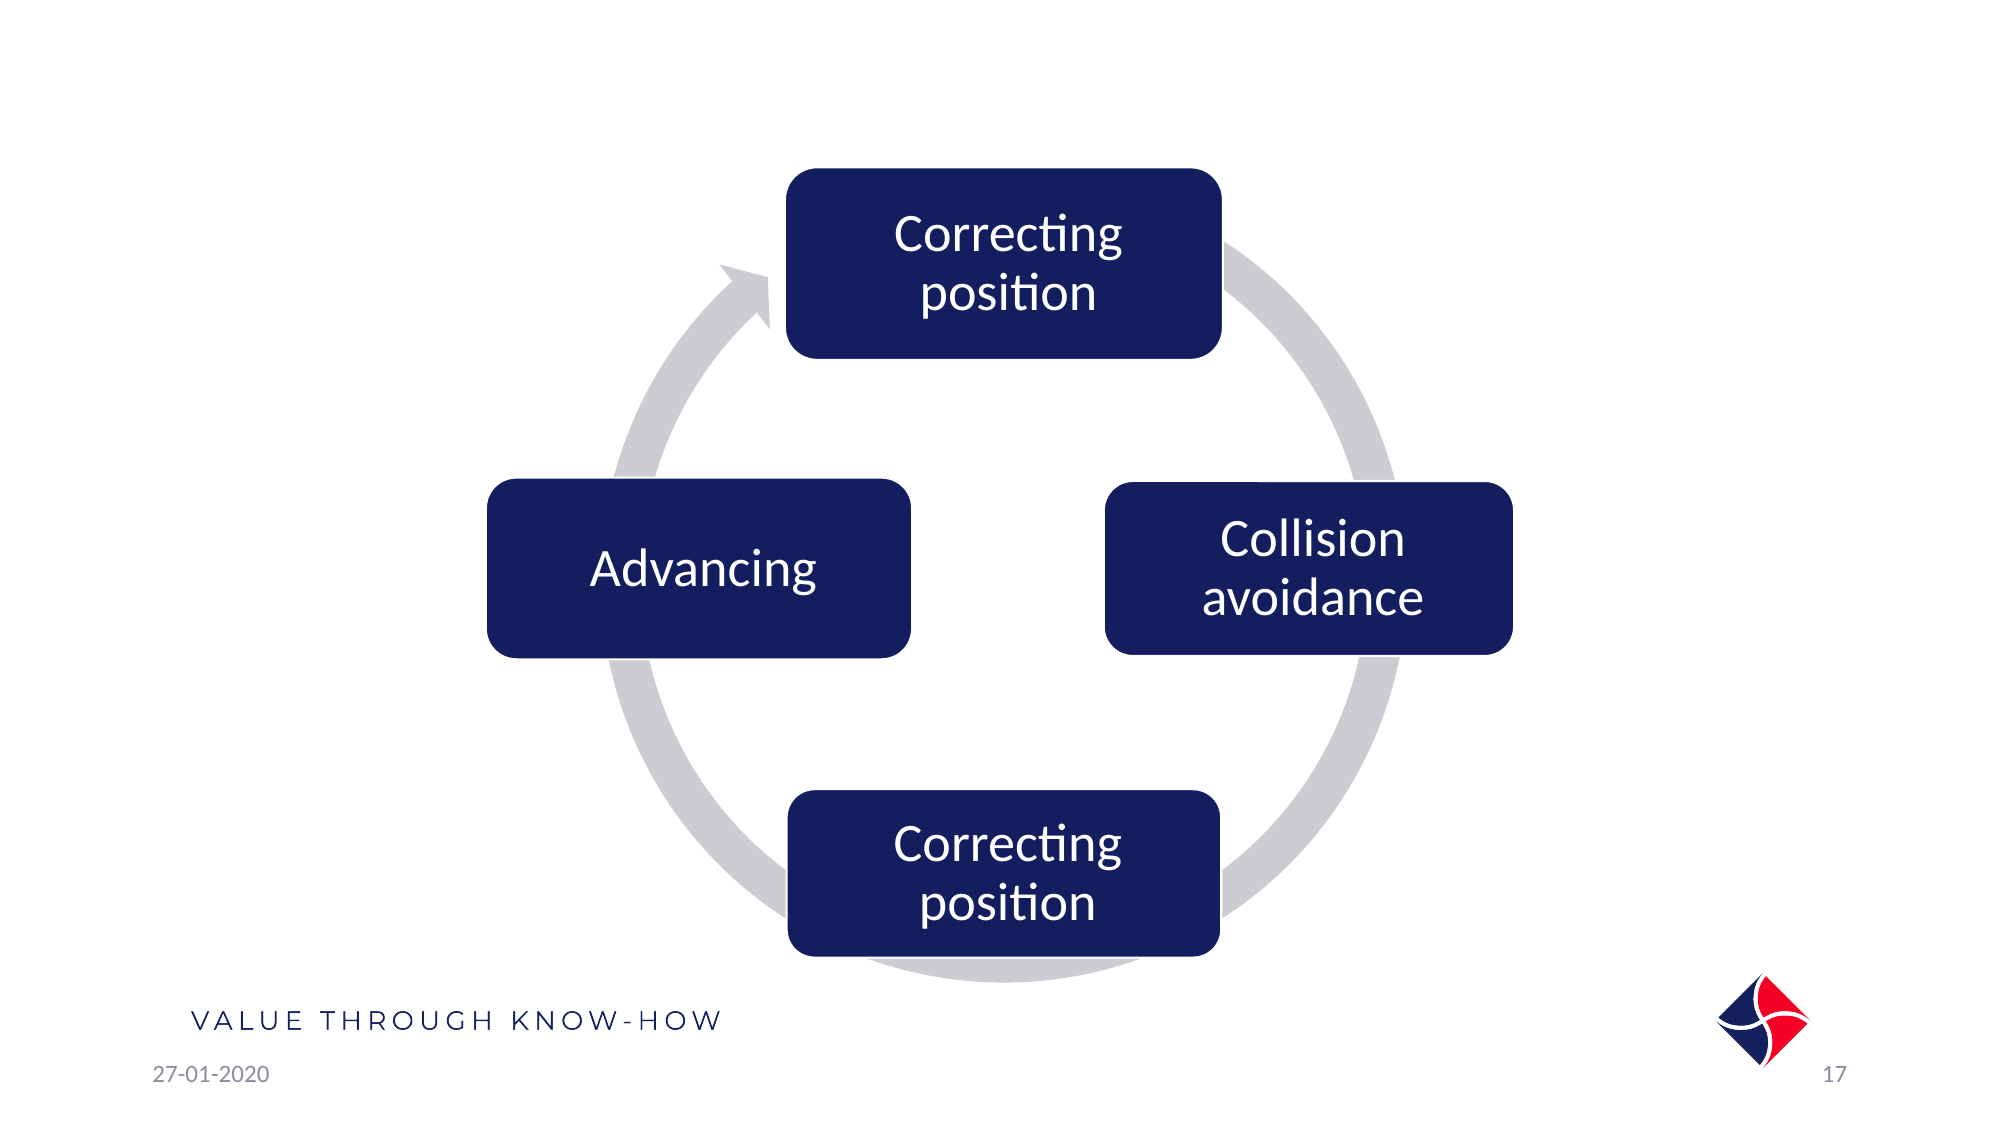

Correcting position
Collision avoidance
Correcting position
Advancing
27-01-2020
17